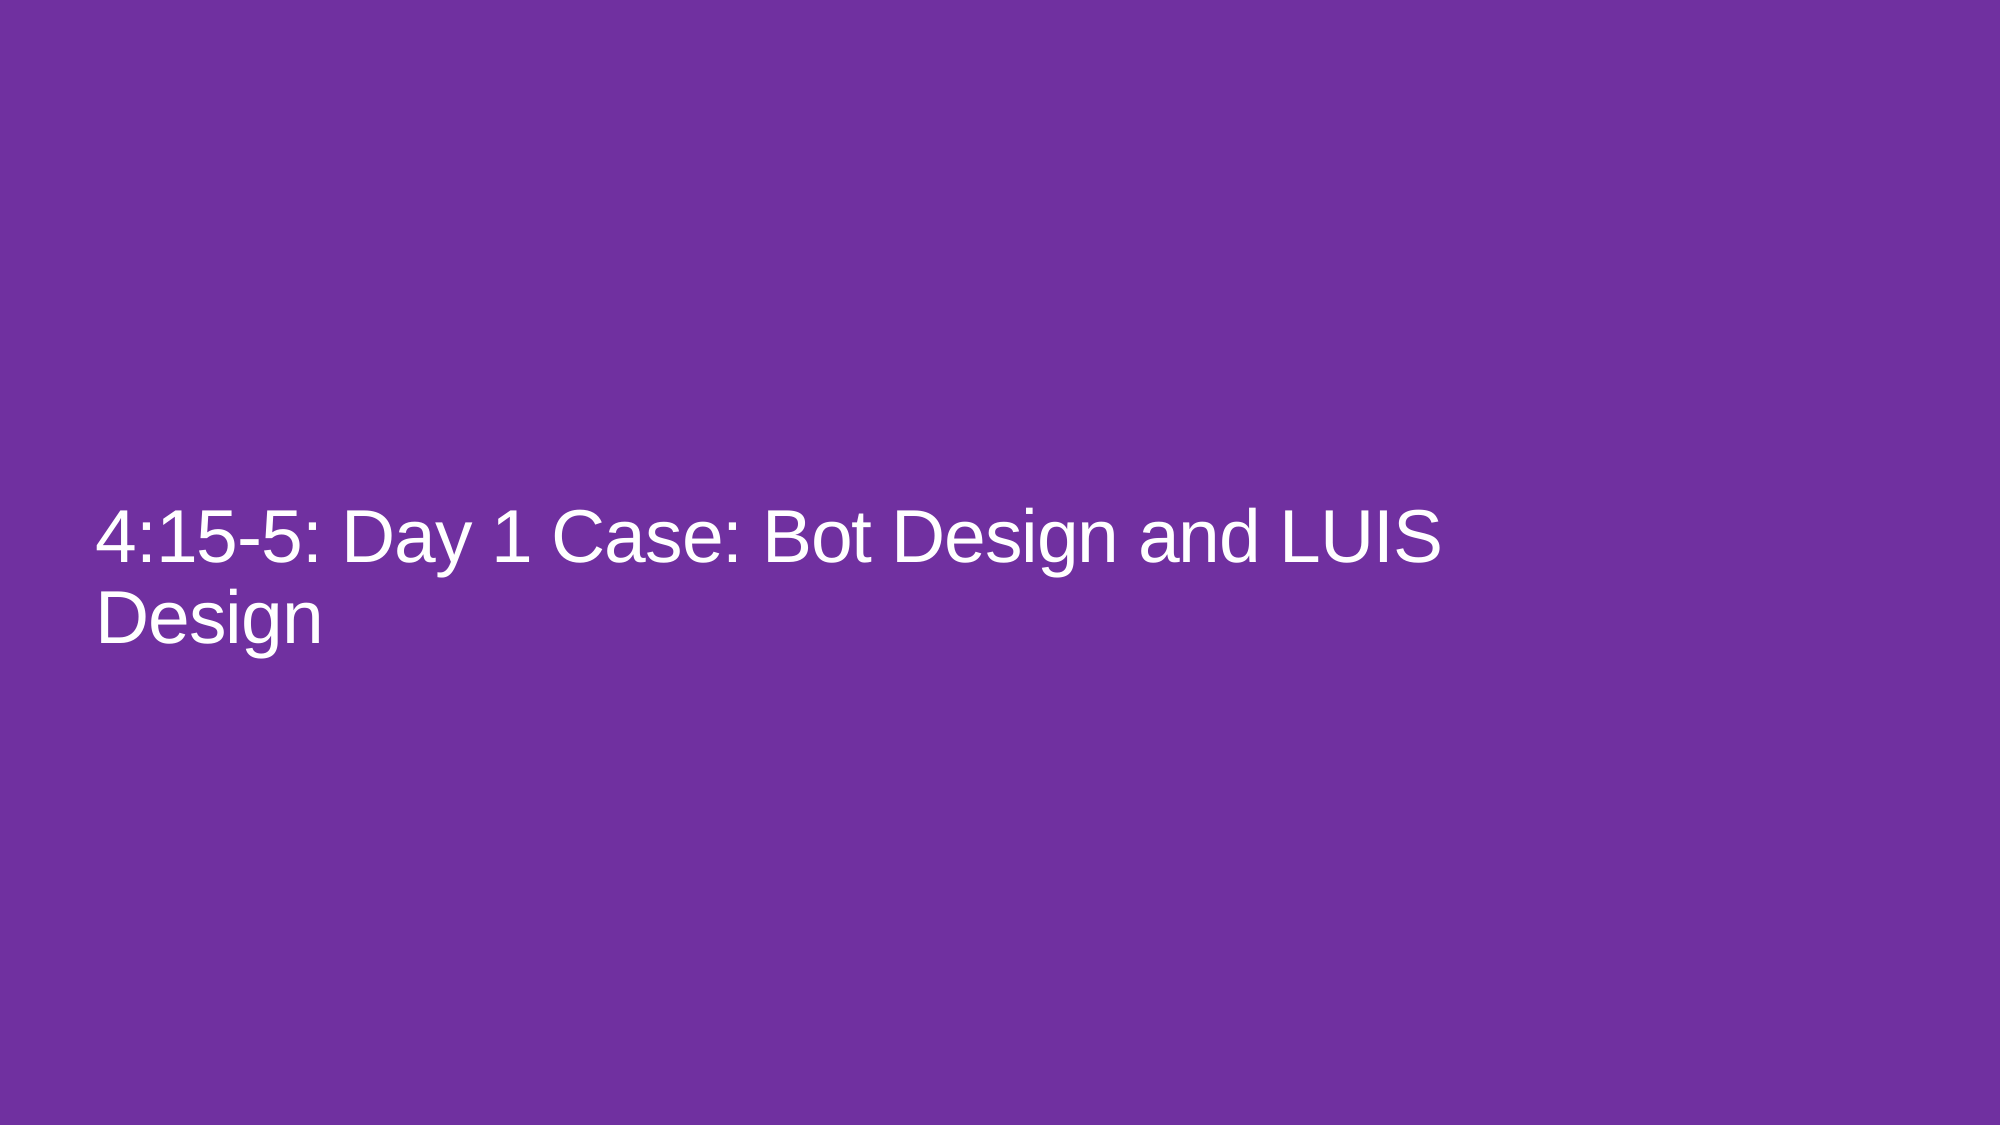

# 4:15-5: Day 1 Case: Bot Design and LUIS Design